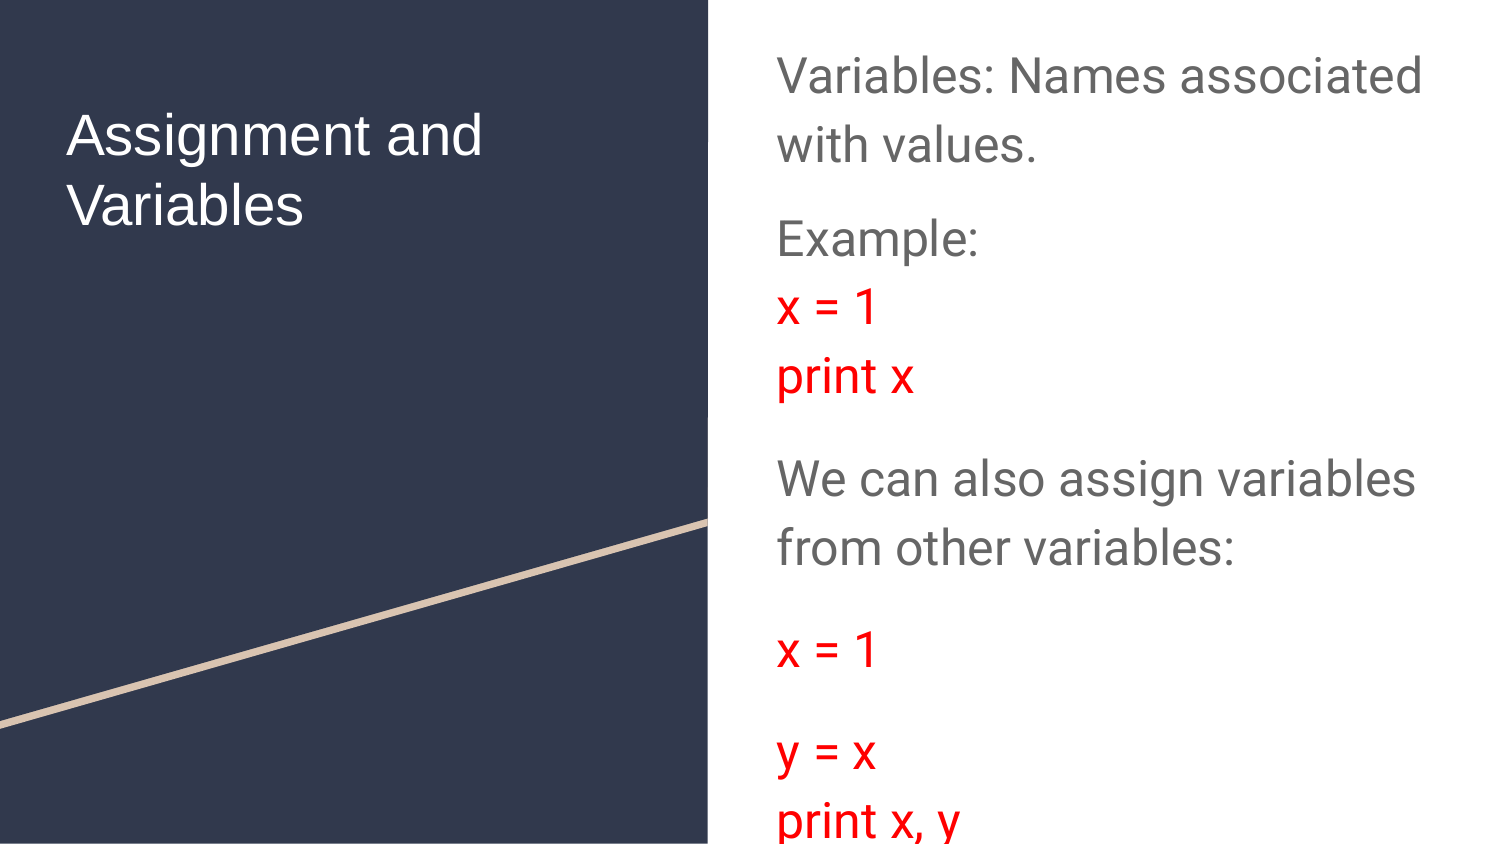

Variables: Names associated with values.
Example:
x = 1
print x
We can also assign variables from other variables:
x = 1
y = x
print x, y

# Assignment and Variables